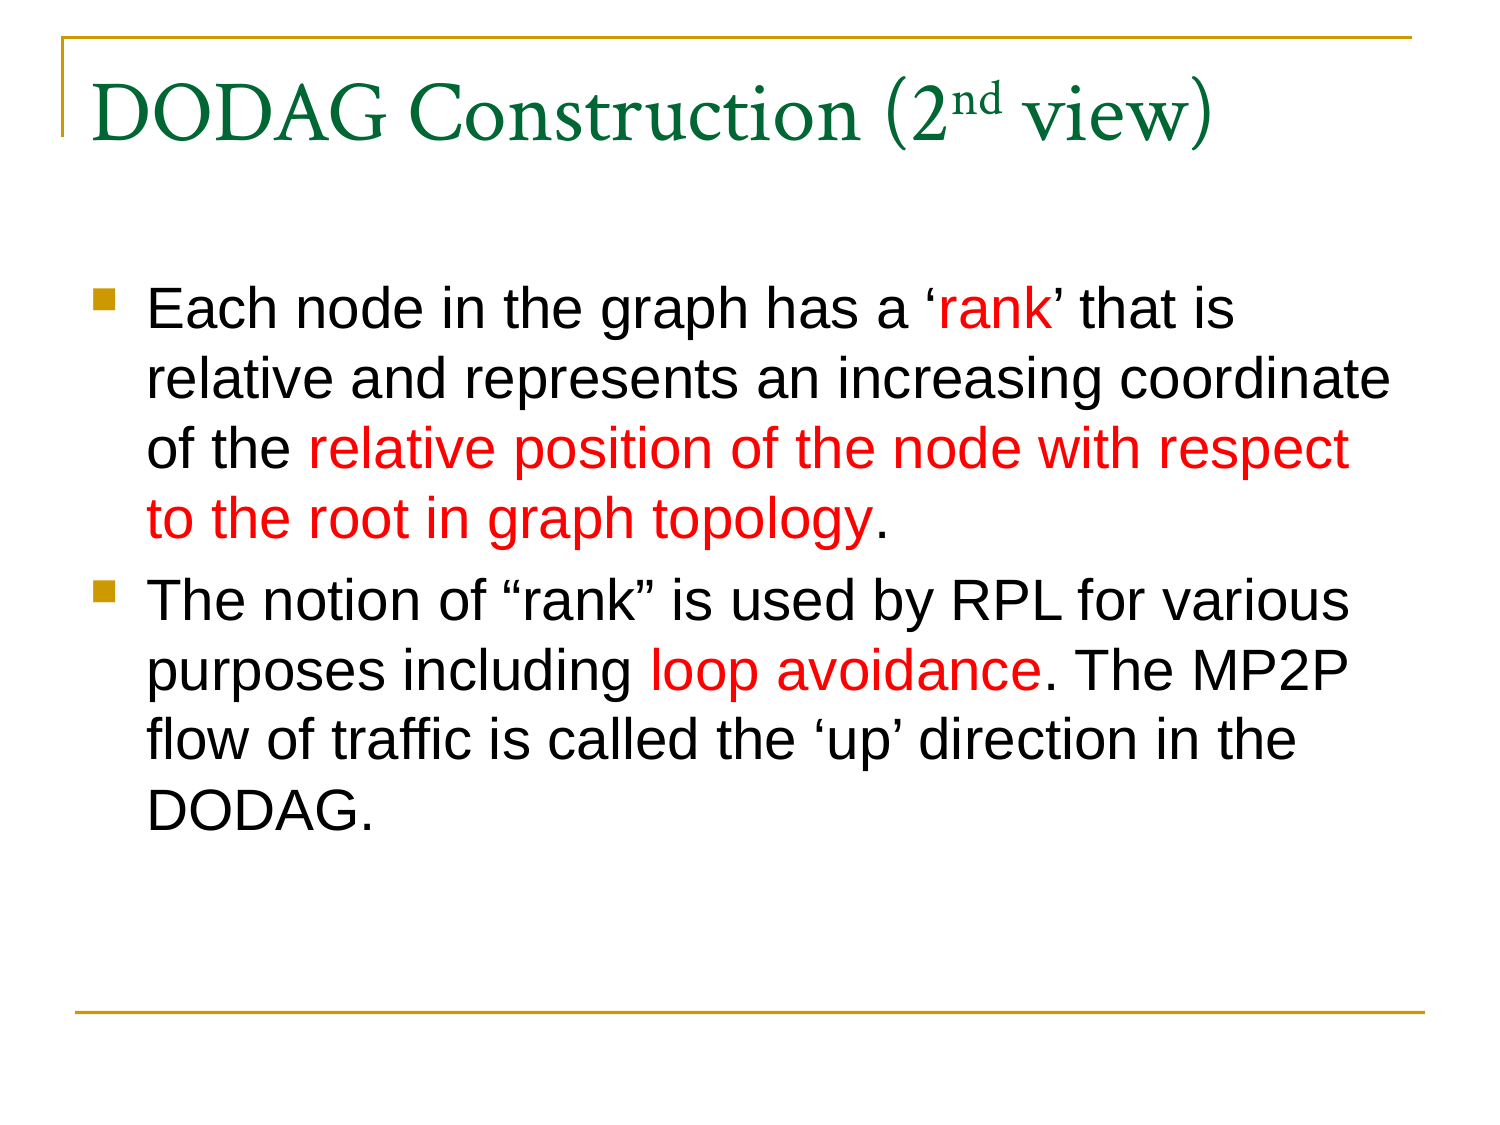

# DODAG Construction (2nd view)
Each node in the graph has a ‘rank’ that is relative and represents an increasing coordinate of the relative position of the node with respect to the root in graph topology.
The notion of “rank” is used by RPL for various purposes including loop avoidance. The MP2P flow of traffic is called the ‘up’ direction in the DODAG.